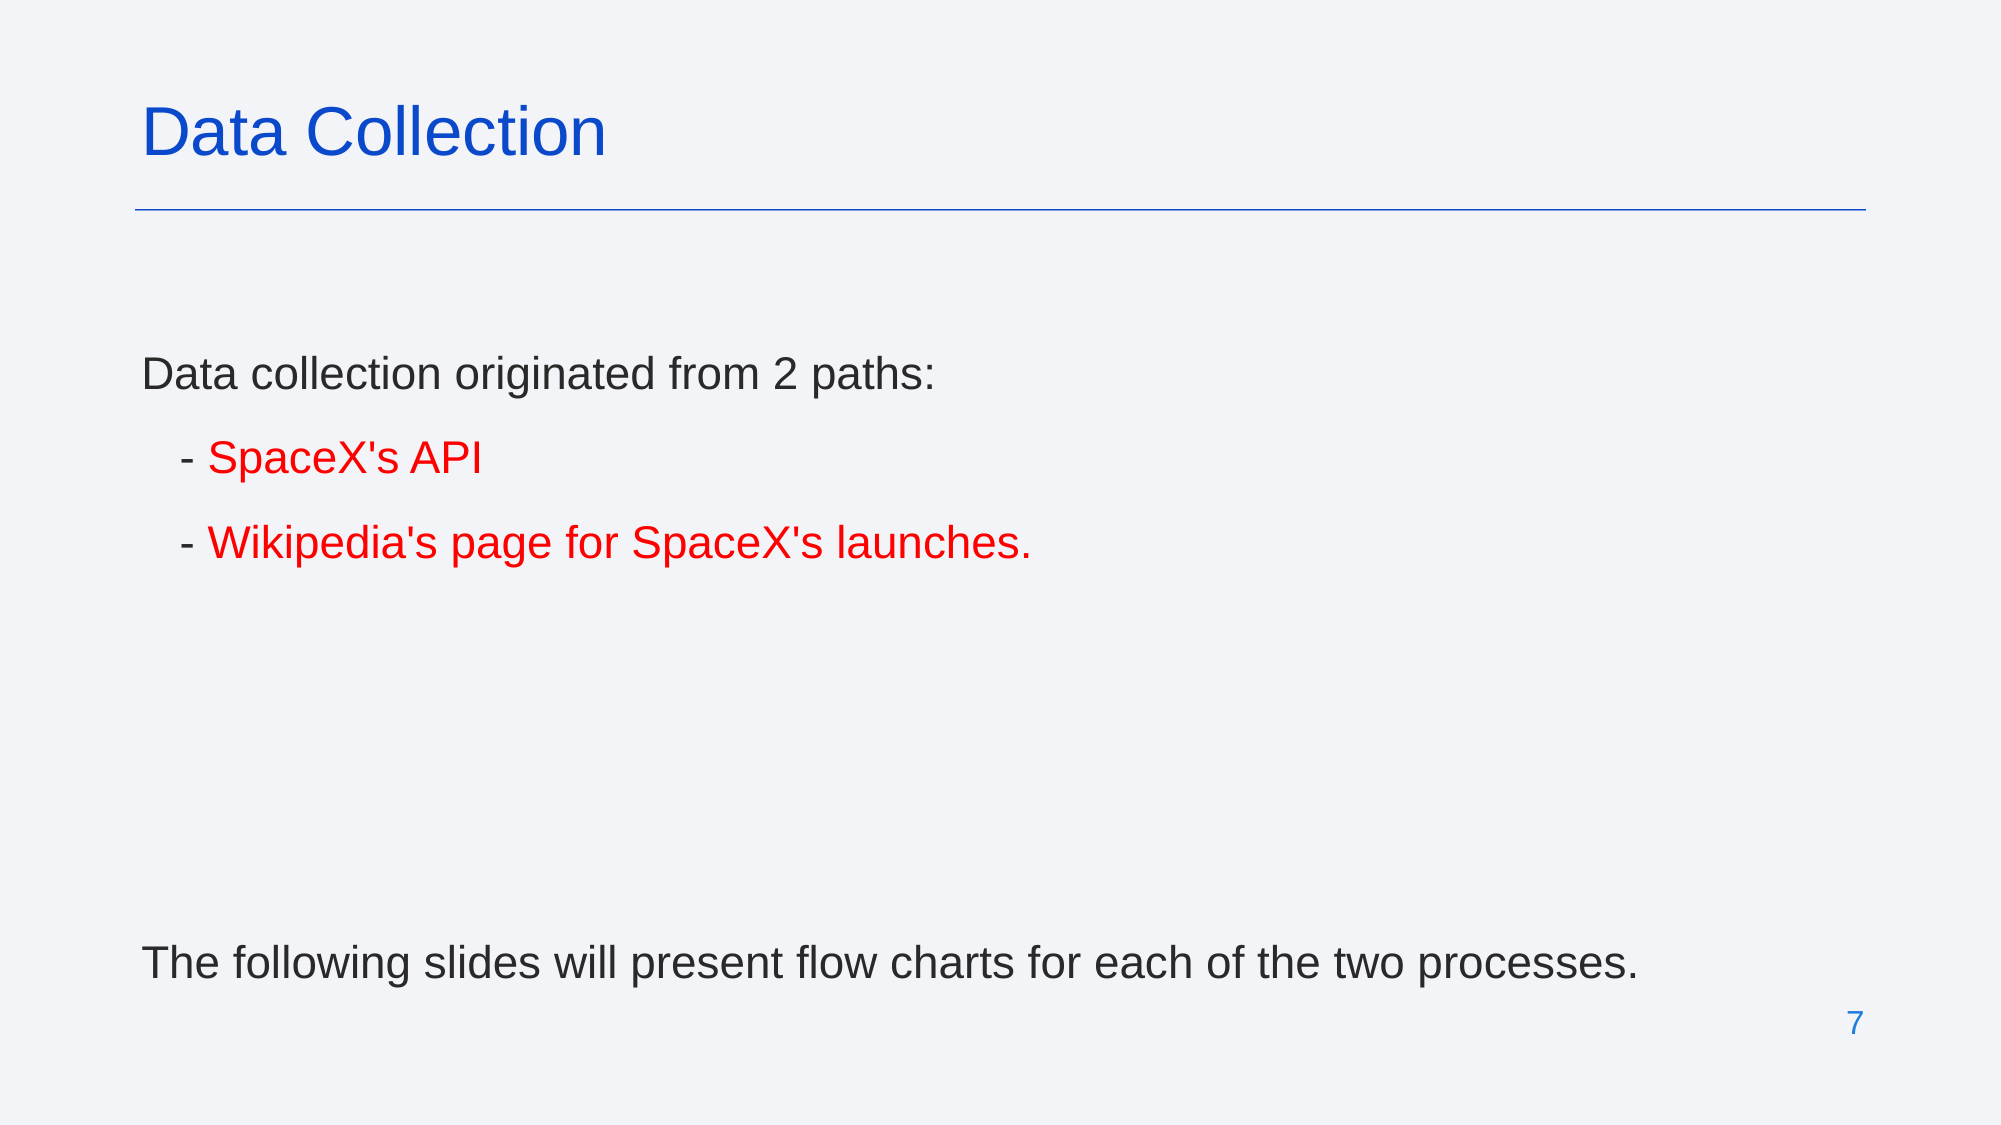

Data Collection
Data collection originated from 2 paths:
   - SpaceX's API
   - Wikipedia's page for SpaceX's launches.

The following slides will present flow charts for each of the two processes.

7